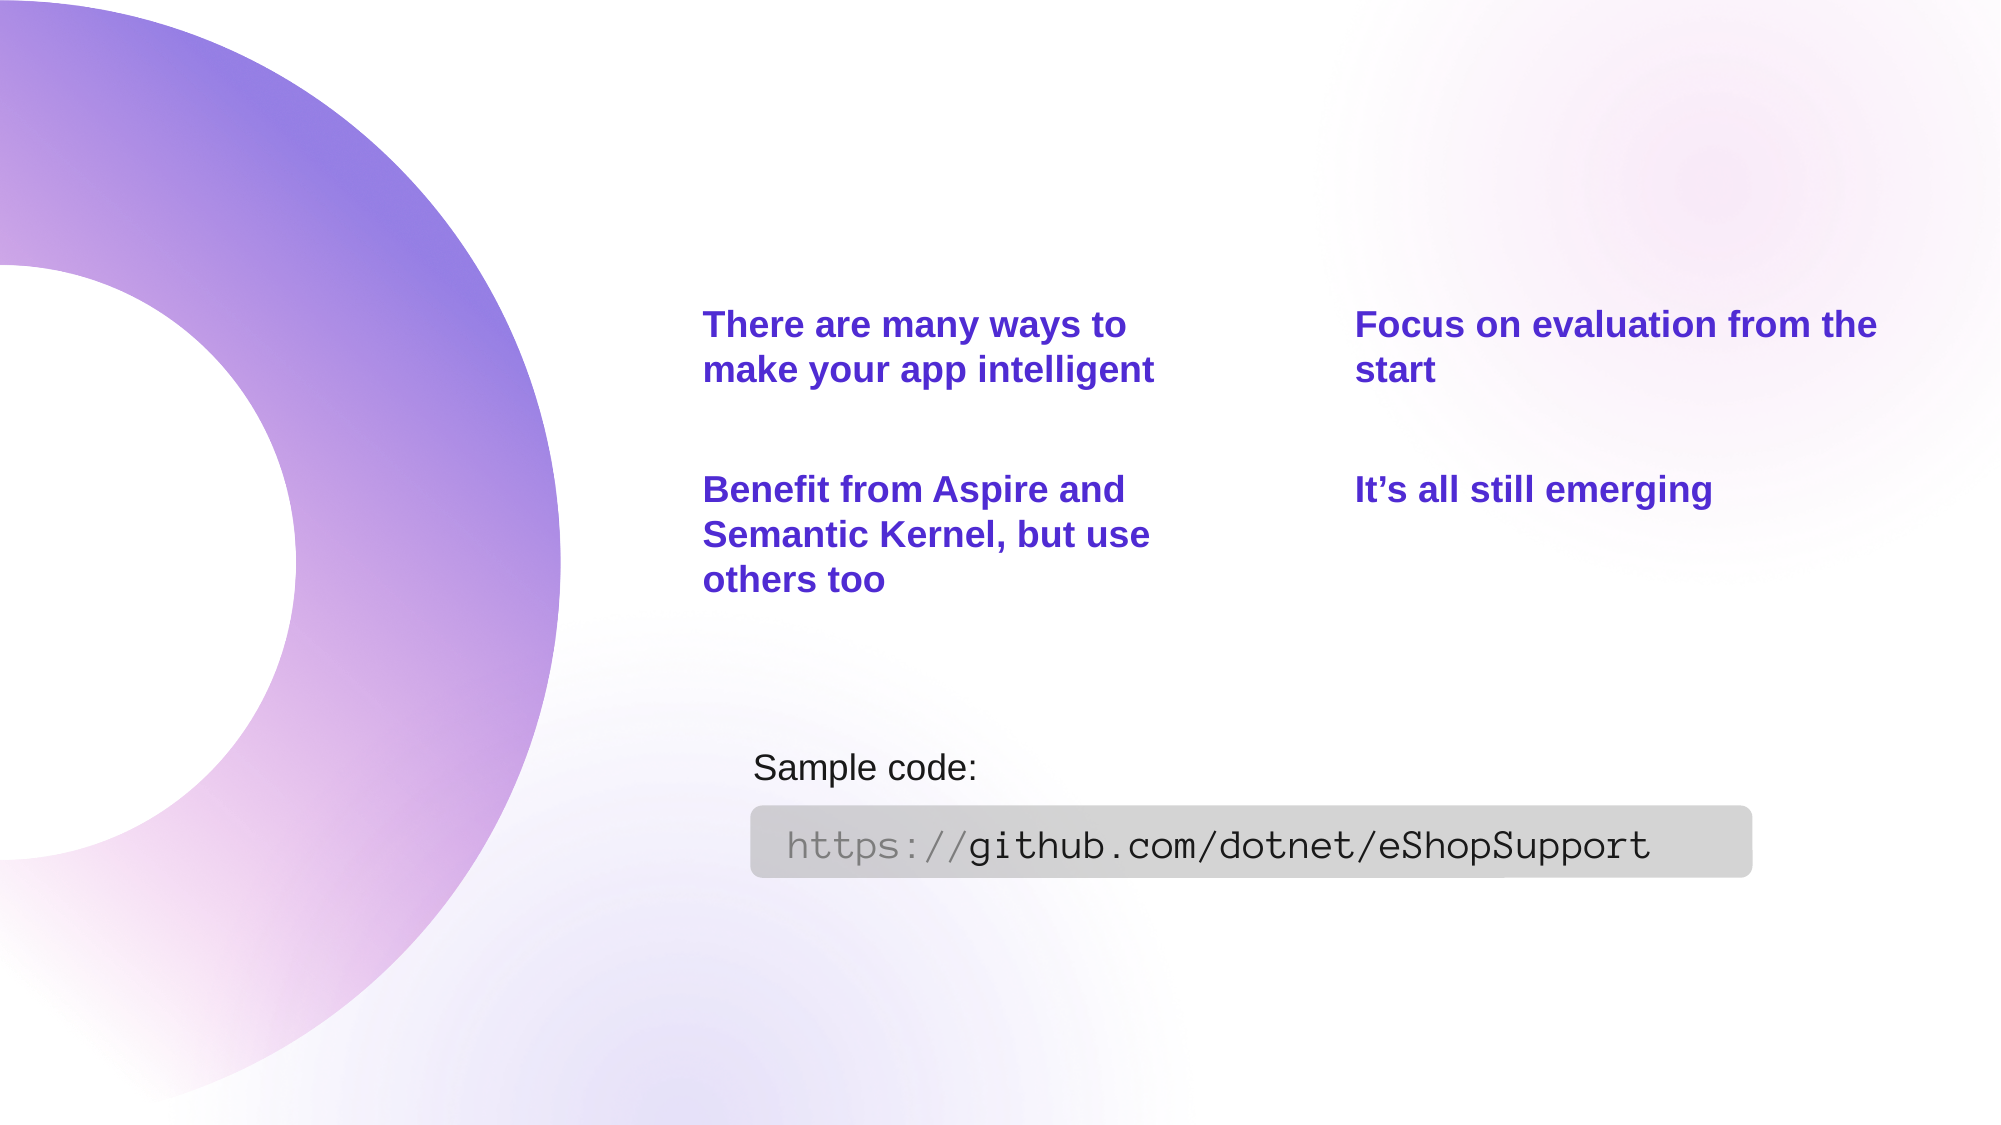

There are many ways to make your app intelligent
Focus on evaluation from the start
Benefit from Aspire and Semantic Kernel, but use others too
It’s all still emerging
Sample code:

https://github.com/dotnet/eShopSupport